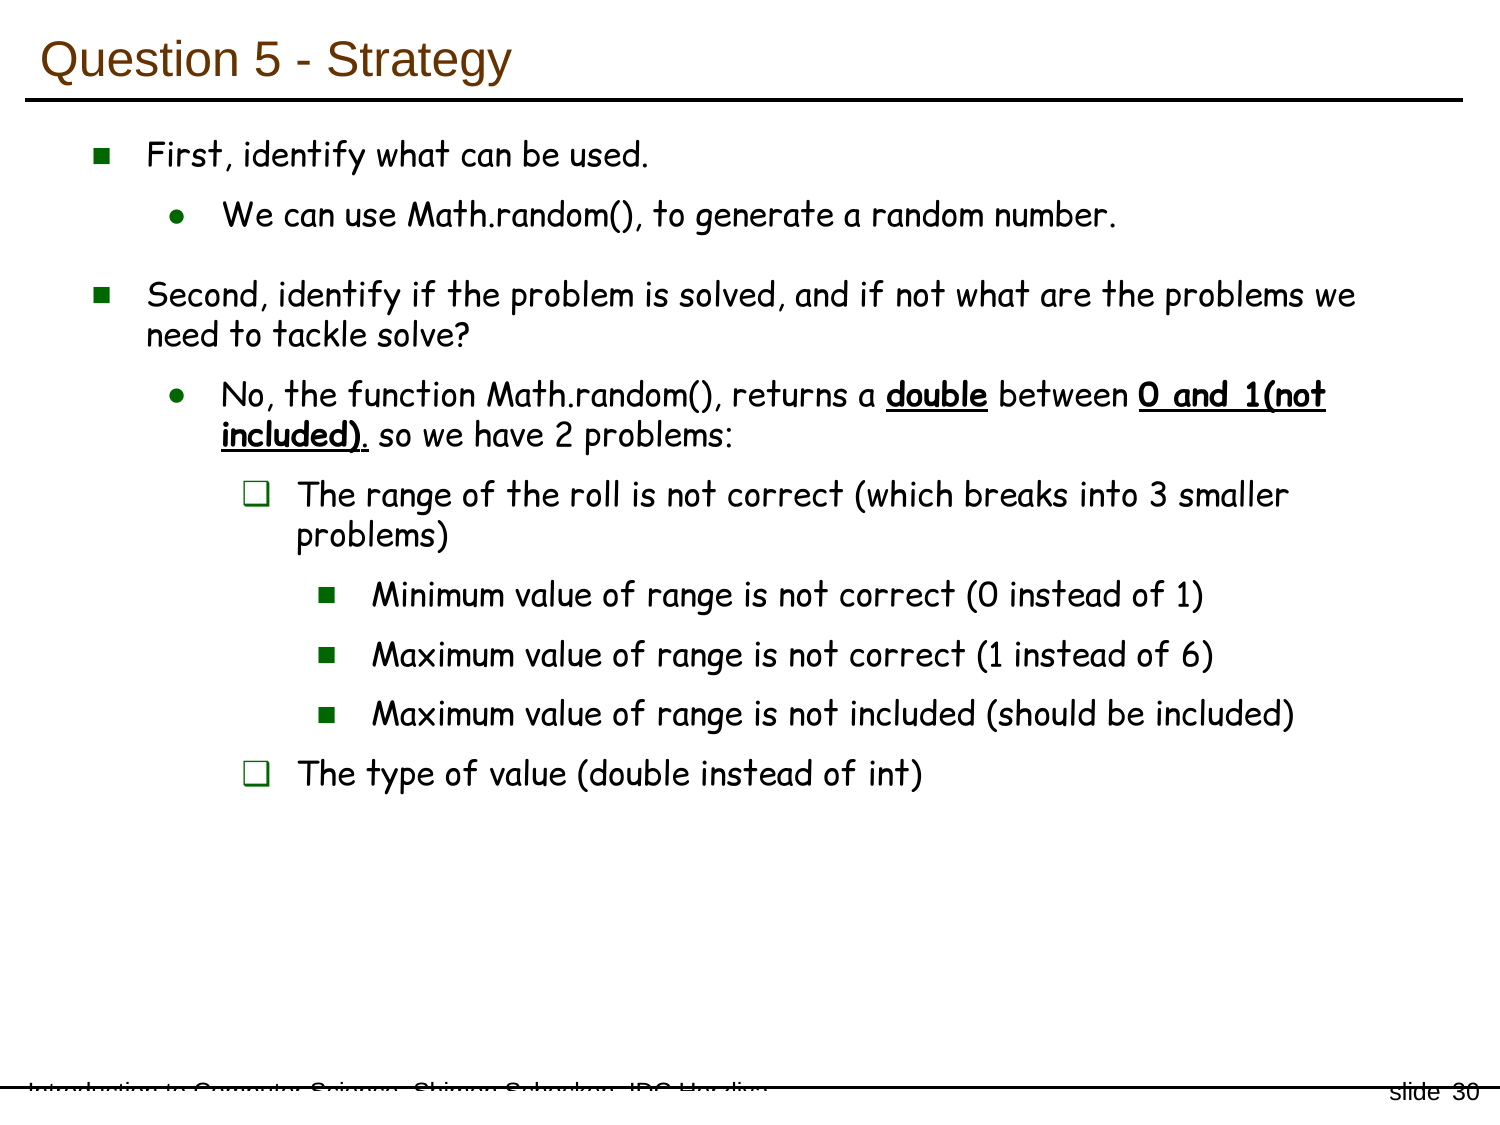

Question 5 - Strategy
First, identify what can be used.
We can use Math.random(), to generate a random number.

Second, identify if the problem is solved, and if not what are the problems we need to tackle solve?
No, the function Math.random(), returns a double between 0 and 1(not included). so we have 2 problems:
The range of the roll is not correct (which breaks into 3 smaller problems)
Minimum value of range is not correct (0 instead of 1)
Maximum value of range is not correct (1 instead of 6)
Maximum value of range is not included (should be included)
The type of value (double instead of int)